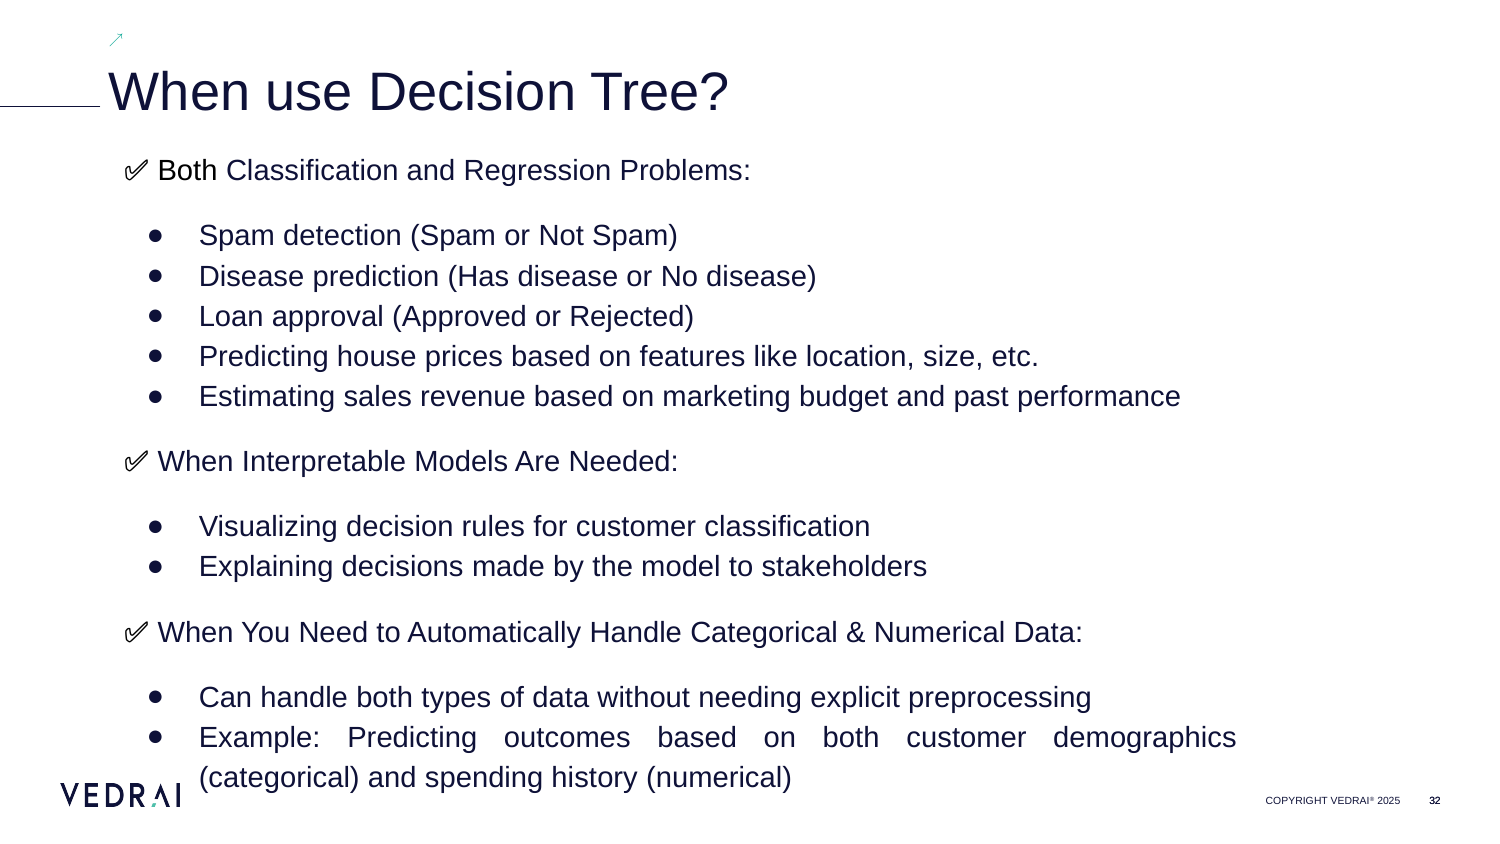

When use Decision Tree?
✅ Both Classification and Regression Problems:
Spam detection (Spam or Not Spam)
Disease prediction (Has disease or No disease)
Loan approval (Approved or Rejected)
Predicting house prices based on features like location, size, etc.
Estimating sales revenue based on marketing budget and past performance
✅ When Interpretable Models Are Needed:
Visualizing decision rules for customer classification
Explaining decisions made by the model to stakeholders
✅ When You Need to Automatically Handle Categorical & Numerical Data:
Can handle both types of data without needing explicit preprocessing
Example: Predicting outcomes based on both customer demographics (categorical) and spending history (numerical)